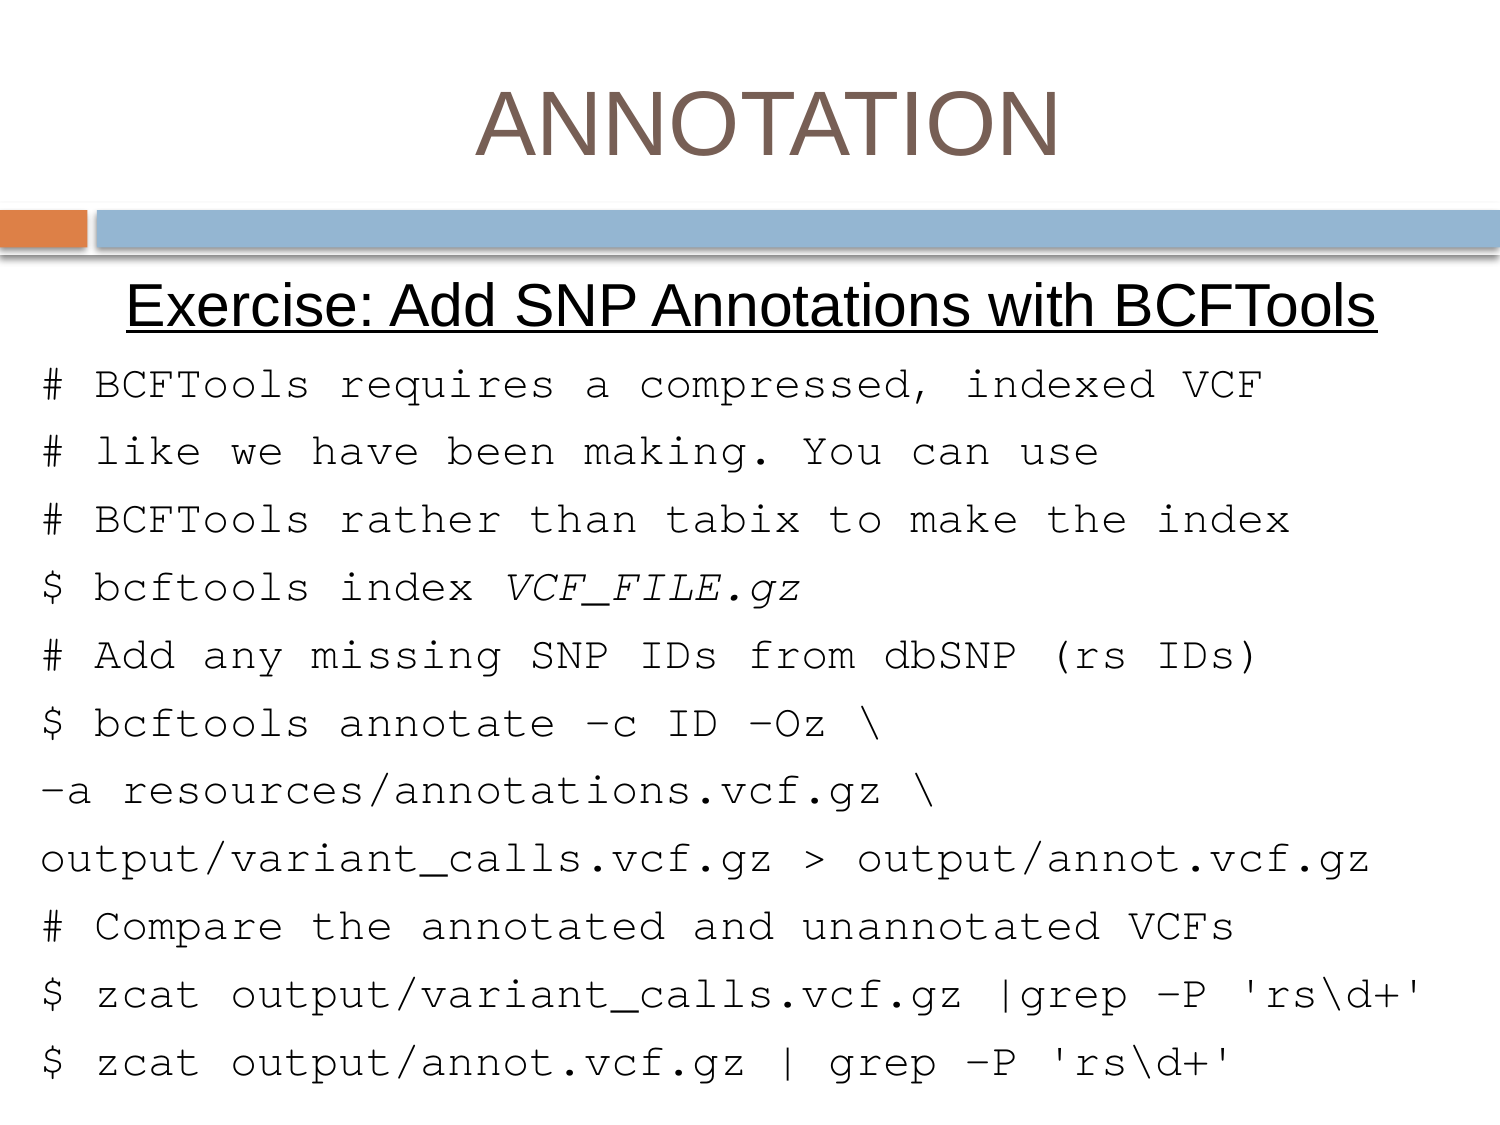

# ANNOTATION
Exercise: Add SNP Annotations with BCFTools
# BCFTools requires a compressed, indexed VCF
# like we have been making. You can use
# BCFTools rather than tabix to make the index
$ bcftools index VCF_FILE.gz
# Add any missing SNP IDs from dbSNP (rs IDs)
$ bcftools annotate -c ID -Oz \
-a resources/annotations.vcf.gz \
output/variant_calls.vcf.gz > output/annot.vcf.gz
# Compare the annotated and unannotated VCFs
$ zcat output/variant_calls.vcf.gz |grep -P 'rs\d+'
$ zcat output/annot.vcf.gz | grep -P 'rs\d+'